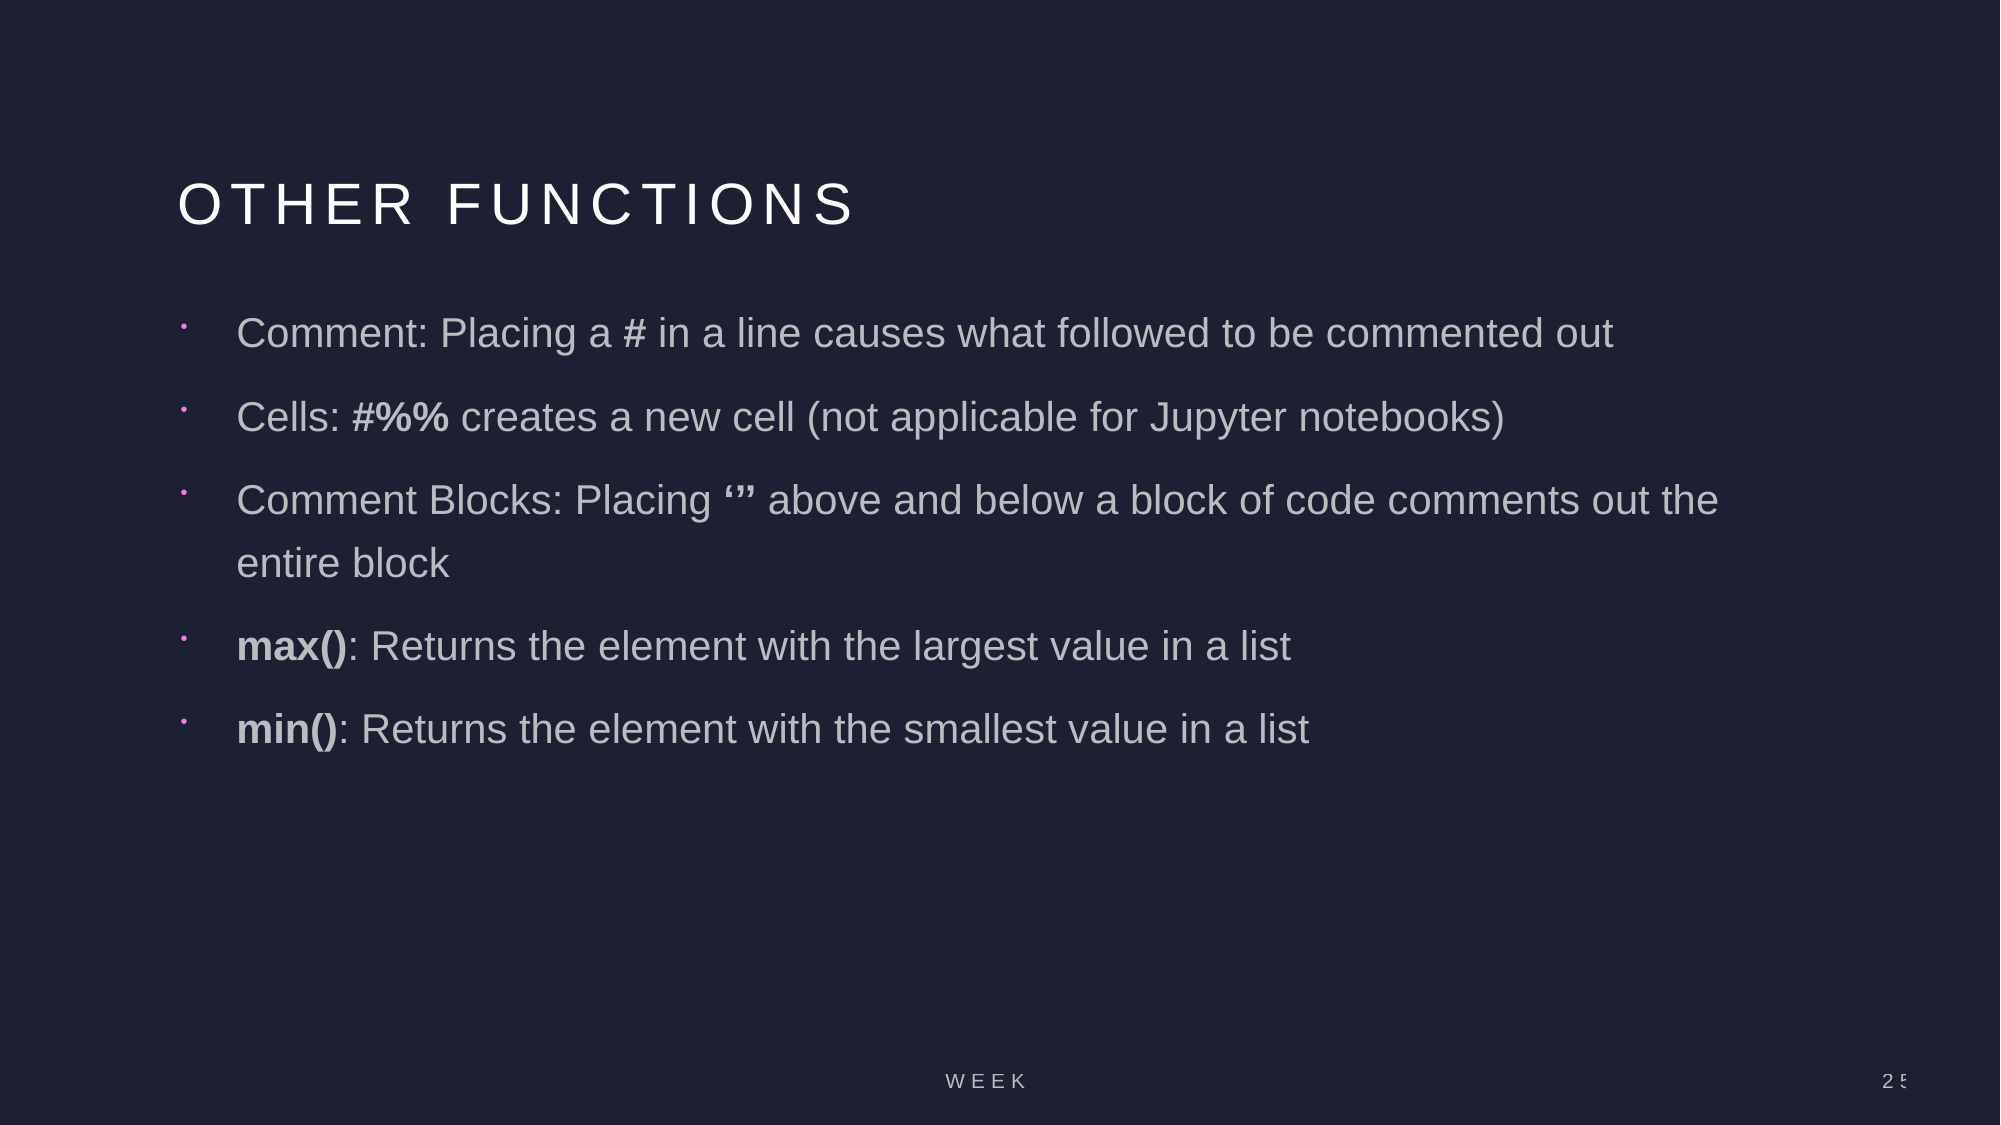

# Other functions
Comment: Placing a # in a line causes what followed to be commented out
Cells: #%% creates a new cell (not applicable for Jupyter notebooks)
Comment Blocks: Placing ‘’’ above and below a block of code comments out the entire block
max(): Returns the element with the largest value in a list
min(): Returns the element with the smallest value in a list
Week 1
25